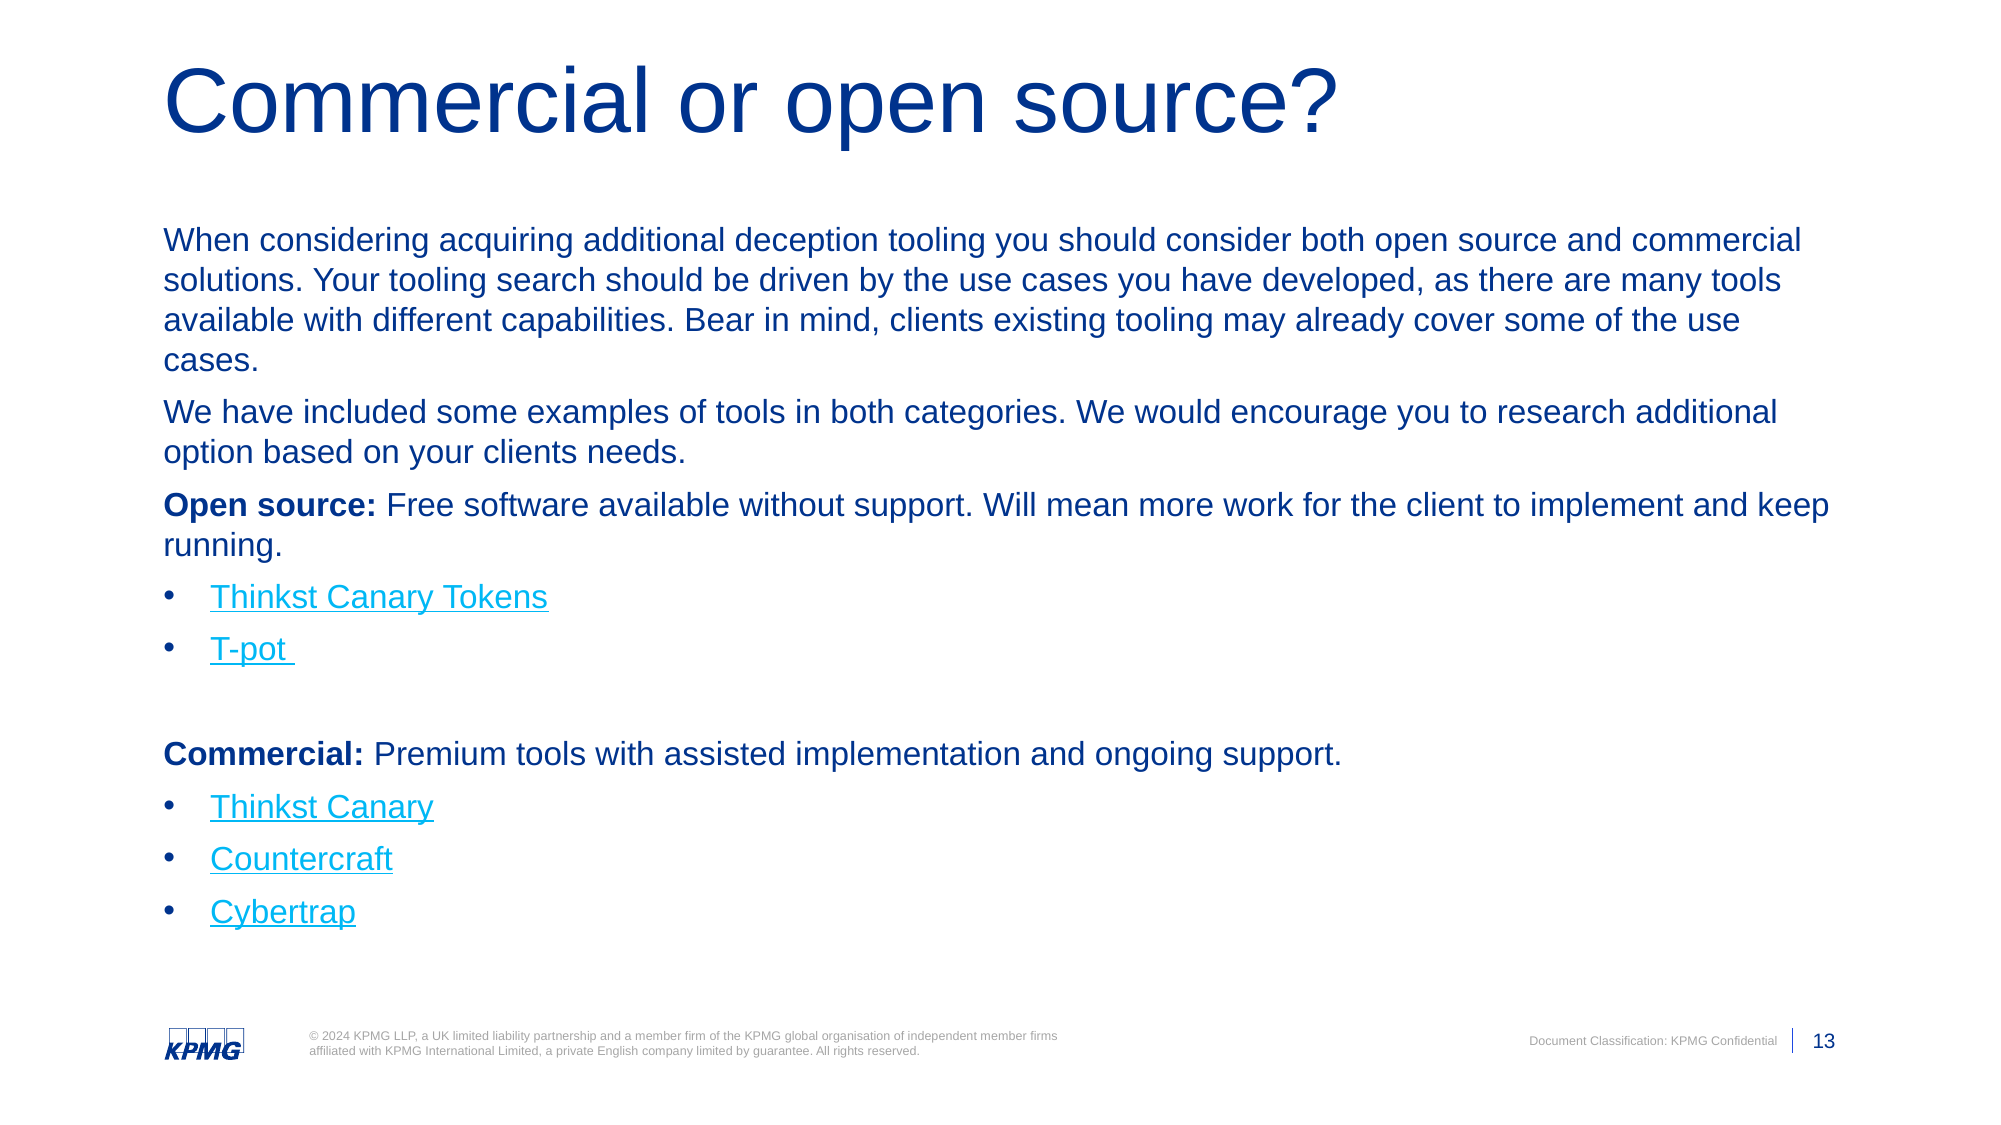

# Commercial or open source?
When considering acquiring additional deception tooling you should consider both open source and commercial solutions. Your tooling search should be driven by the use cases you have developed, as there are many tools available with different capabilities. Bear in mind, clients existing tooling may already cover some of the use cases.
We have included some examples of tools in both categories. We would encourage you to research additional option based on your clients needs.
Open source: Free software available without support. Will mean more work for the client to implement and keep running.
Thinkst Canary Tokens
T-pot

Commercial: Premium tools with assisted implementation and ongoing support.
Thinkst Canary
Countercraft
Cybertrap